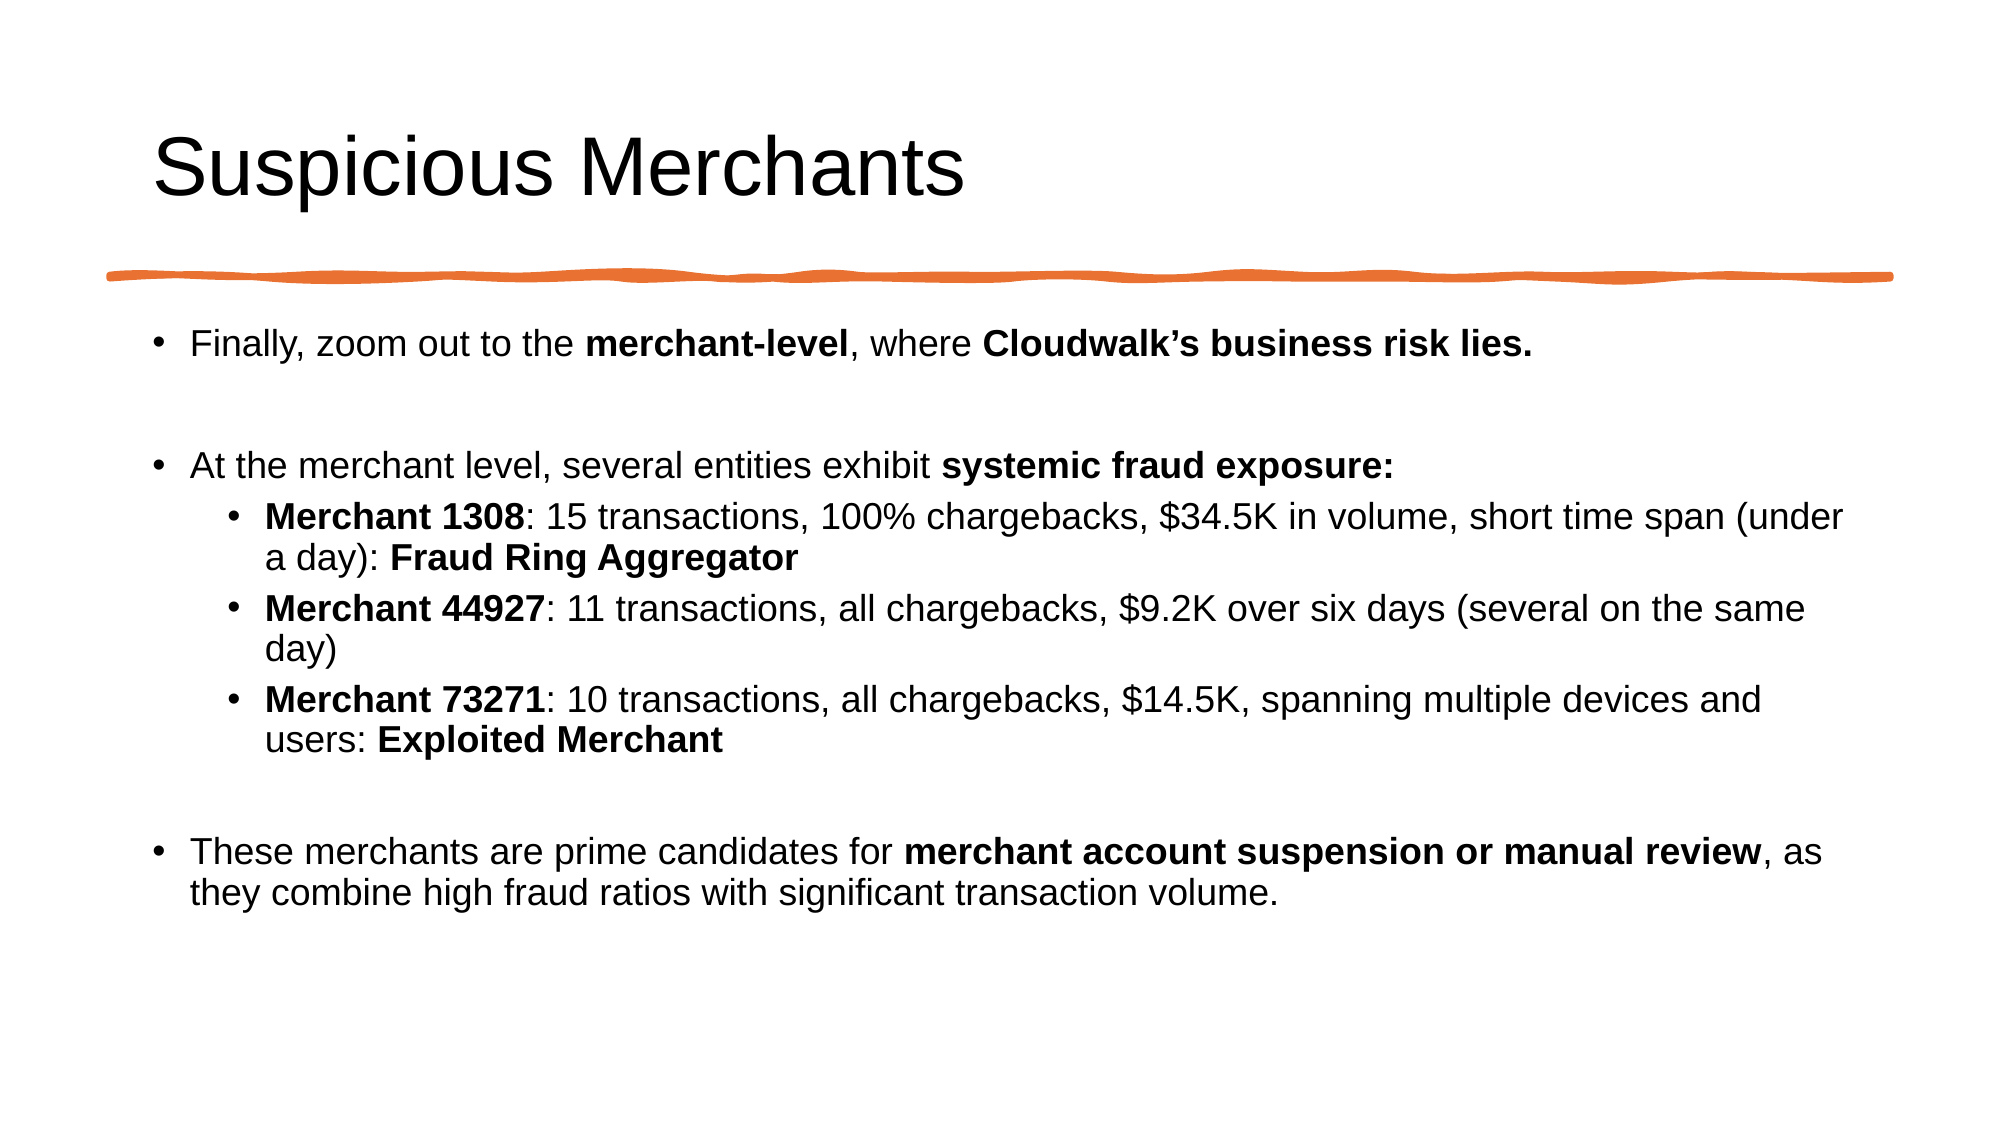

# Suspicious Merchants

Finally, zoom out to the merchant-level, where Cloudwalk’s business risk lies.

At the merchant level, several entities exhibit systemic fraud exposure:
Merchant 1308: 15 transactions, 100% chargebacks, $34.5K in volume, short time span (under a day): Fraud Ring Aggregator
Merchant 44927: 11 transactions, all chargebacks, $9.2K over six days (several on the same day)
Merchant 73271: 10 transactions, all chargebacks, $14.5K, spanning multiple devices and users: Exploited Merchant

These merchants are prime candidates for merchant account suspension or manual review, as they combine high fraud ratios with significant transaction volume.